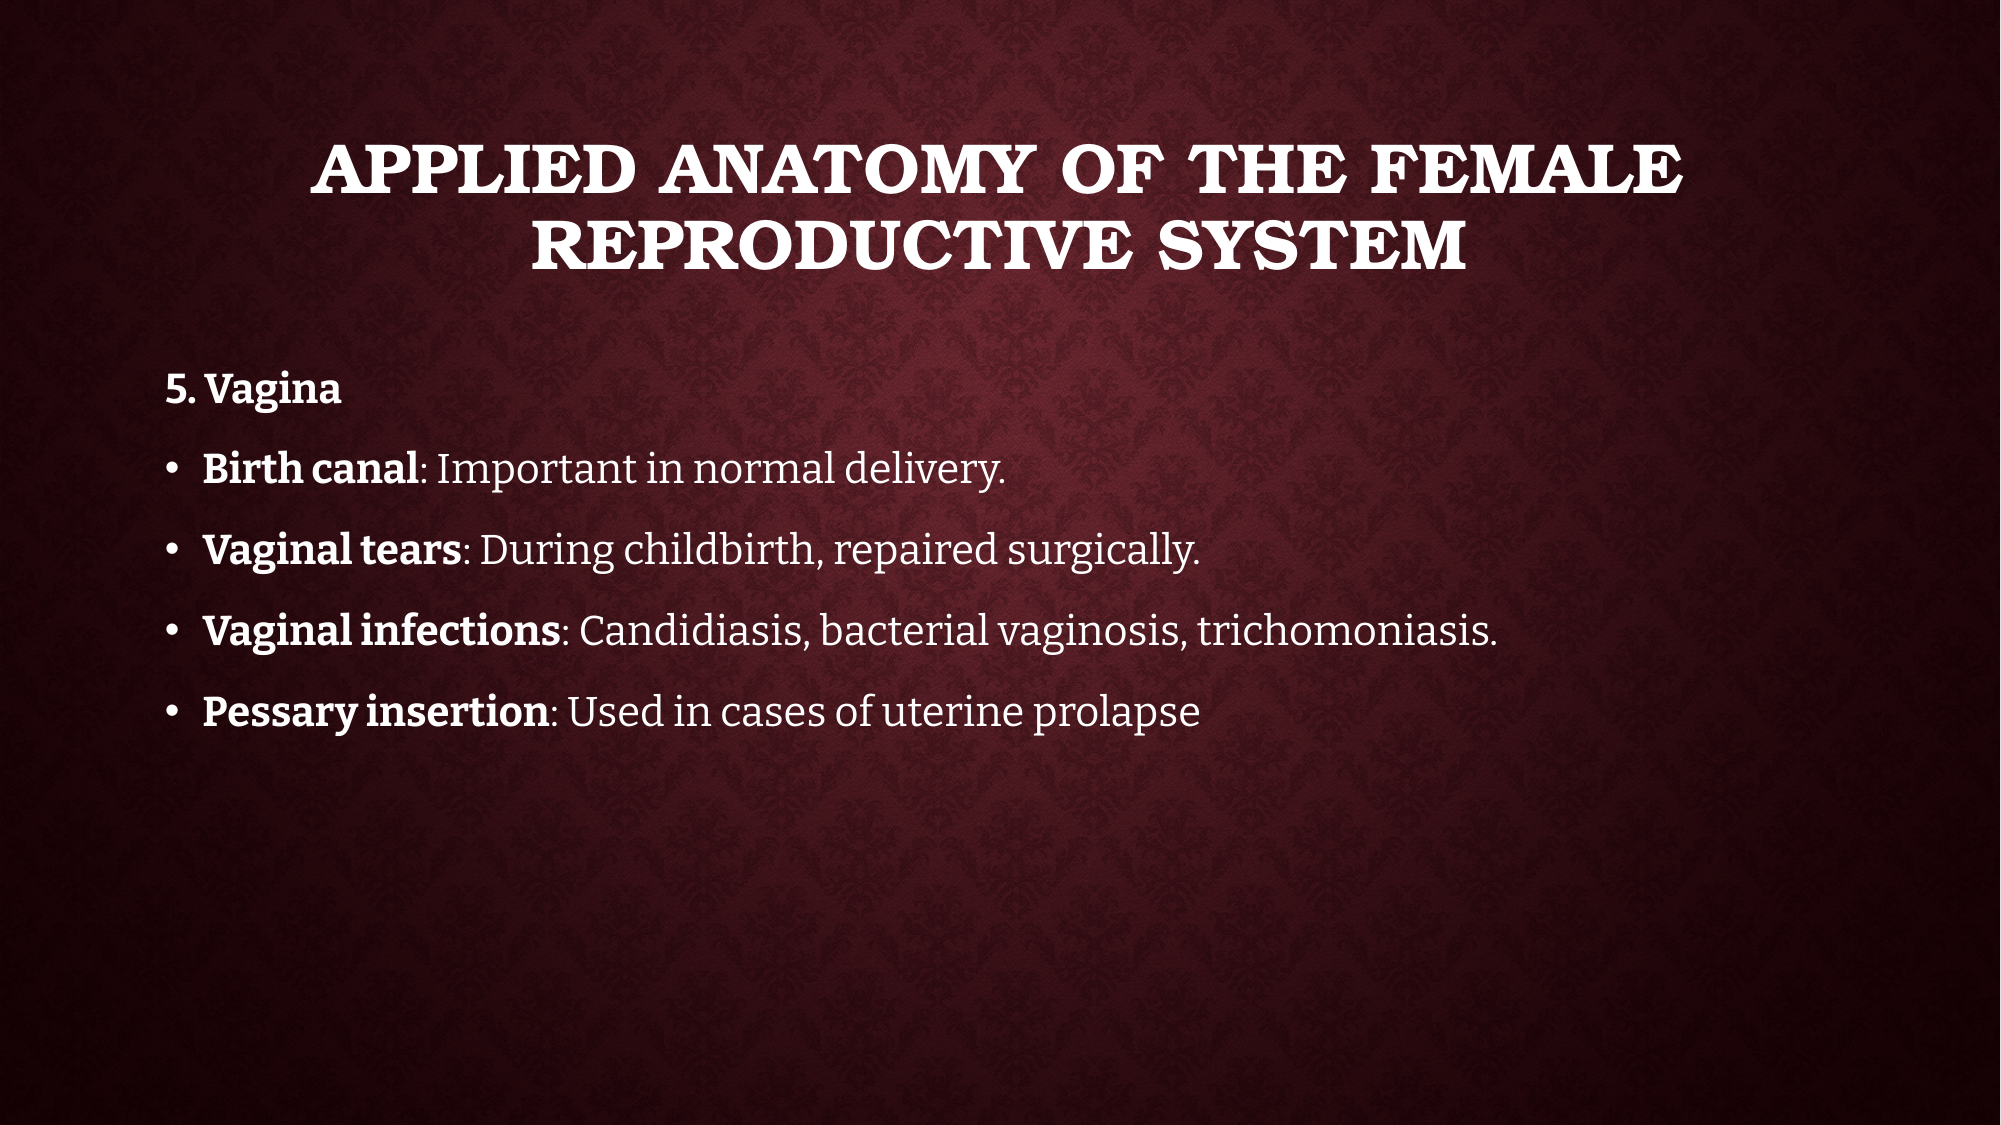

# Applied Anatomy of the Female Reproductive System
5. Vagina
Birth canal: Important in normal delivery.
Vaginal tears: During childbirth, repaired surgically.
Vaginal infections: Candidiasis, bacterial vaginosis, trichomoniasis.
Pessary insertion: Used in cases of uterine prolapse